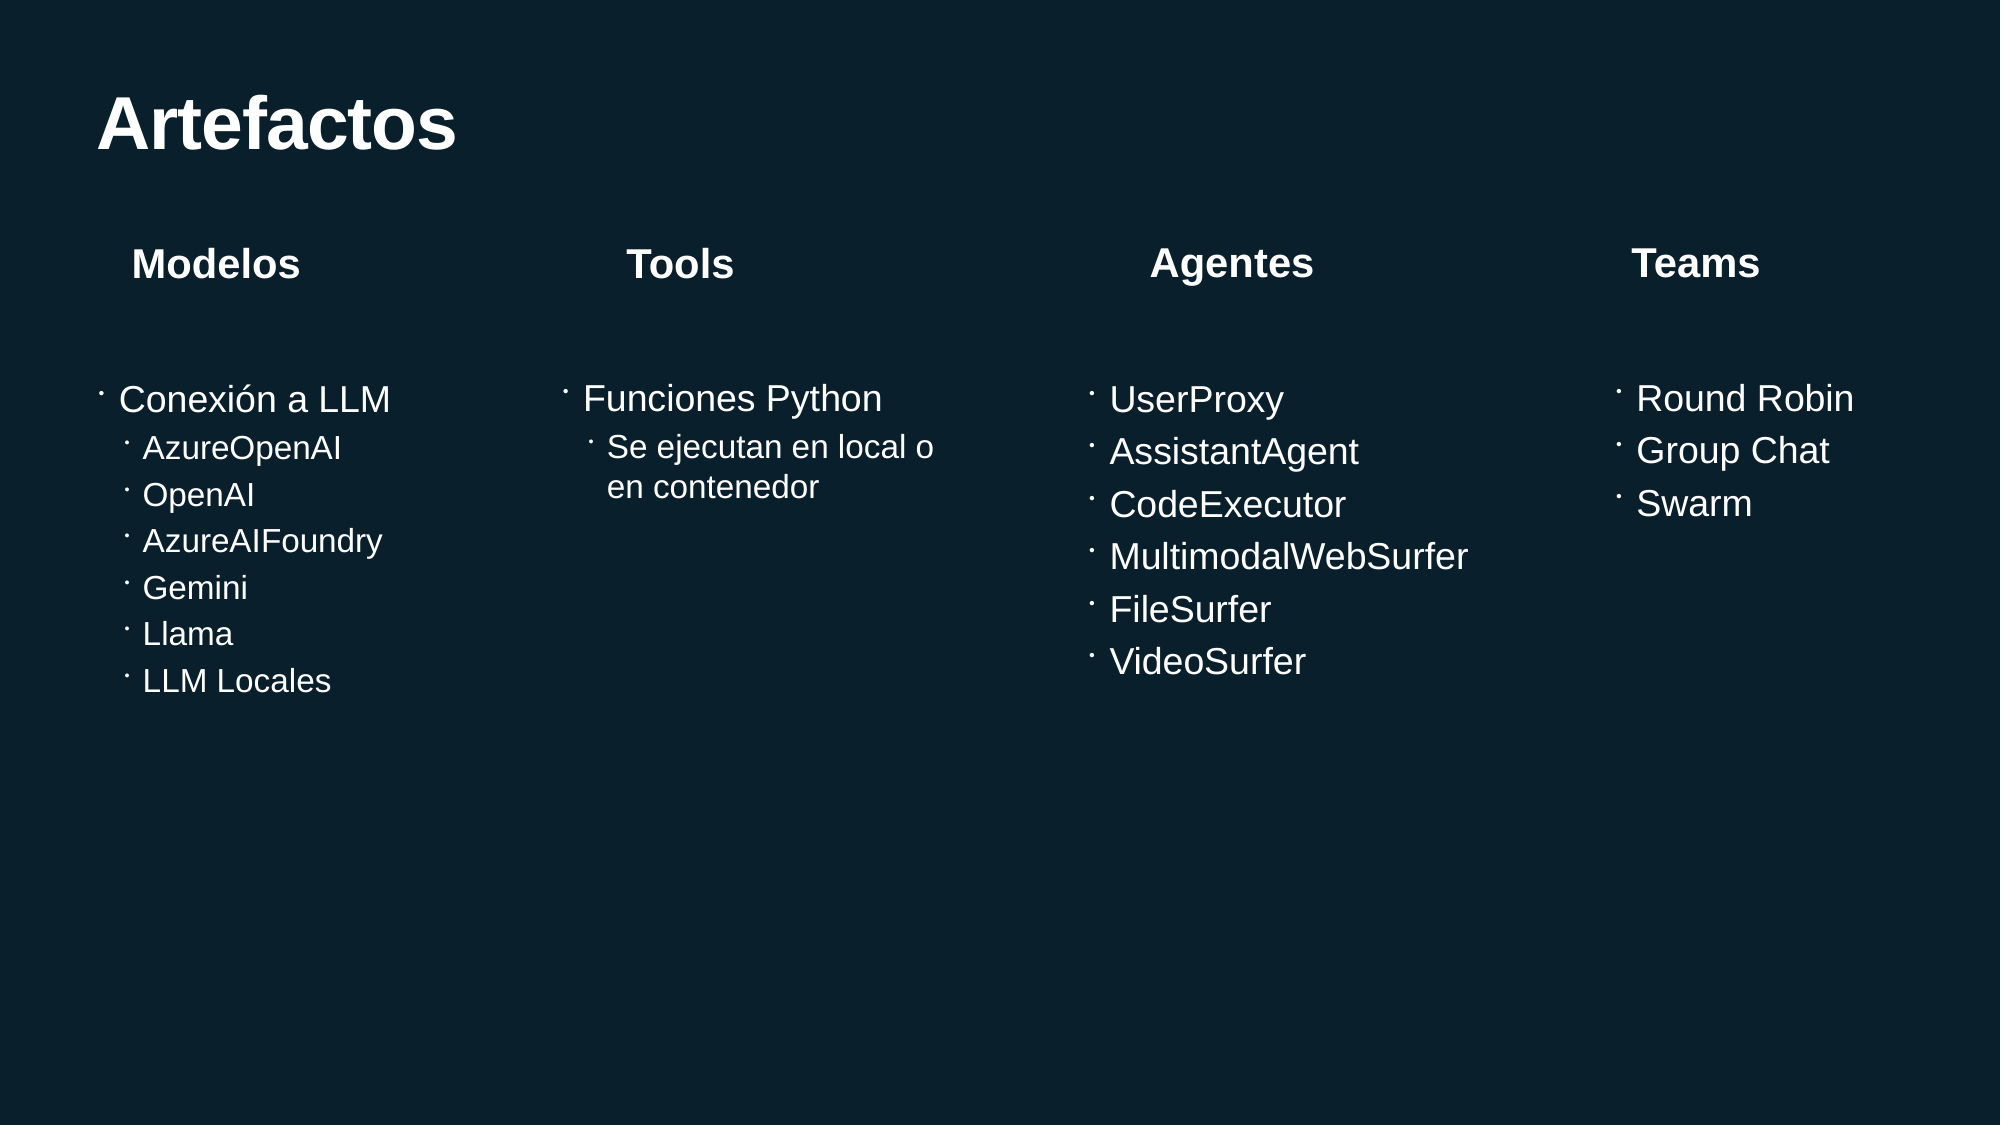

# Artefactos
Agentes
Teams
Modelos
Tools
Funciones Python
Se ejecutan en local o en contenedor

Round Robin
Group Chat
Swarm

Conexión a LLM
AzureOpenAI
OpenAI
AzureAIFoundry
Gemini
Llama
LLM Locales
UserProxy
AssistantAgent
CodeExecutor
MultimodalWebSurfer
FileSurfer
VideoSurfer